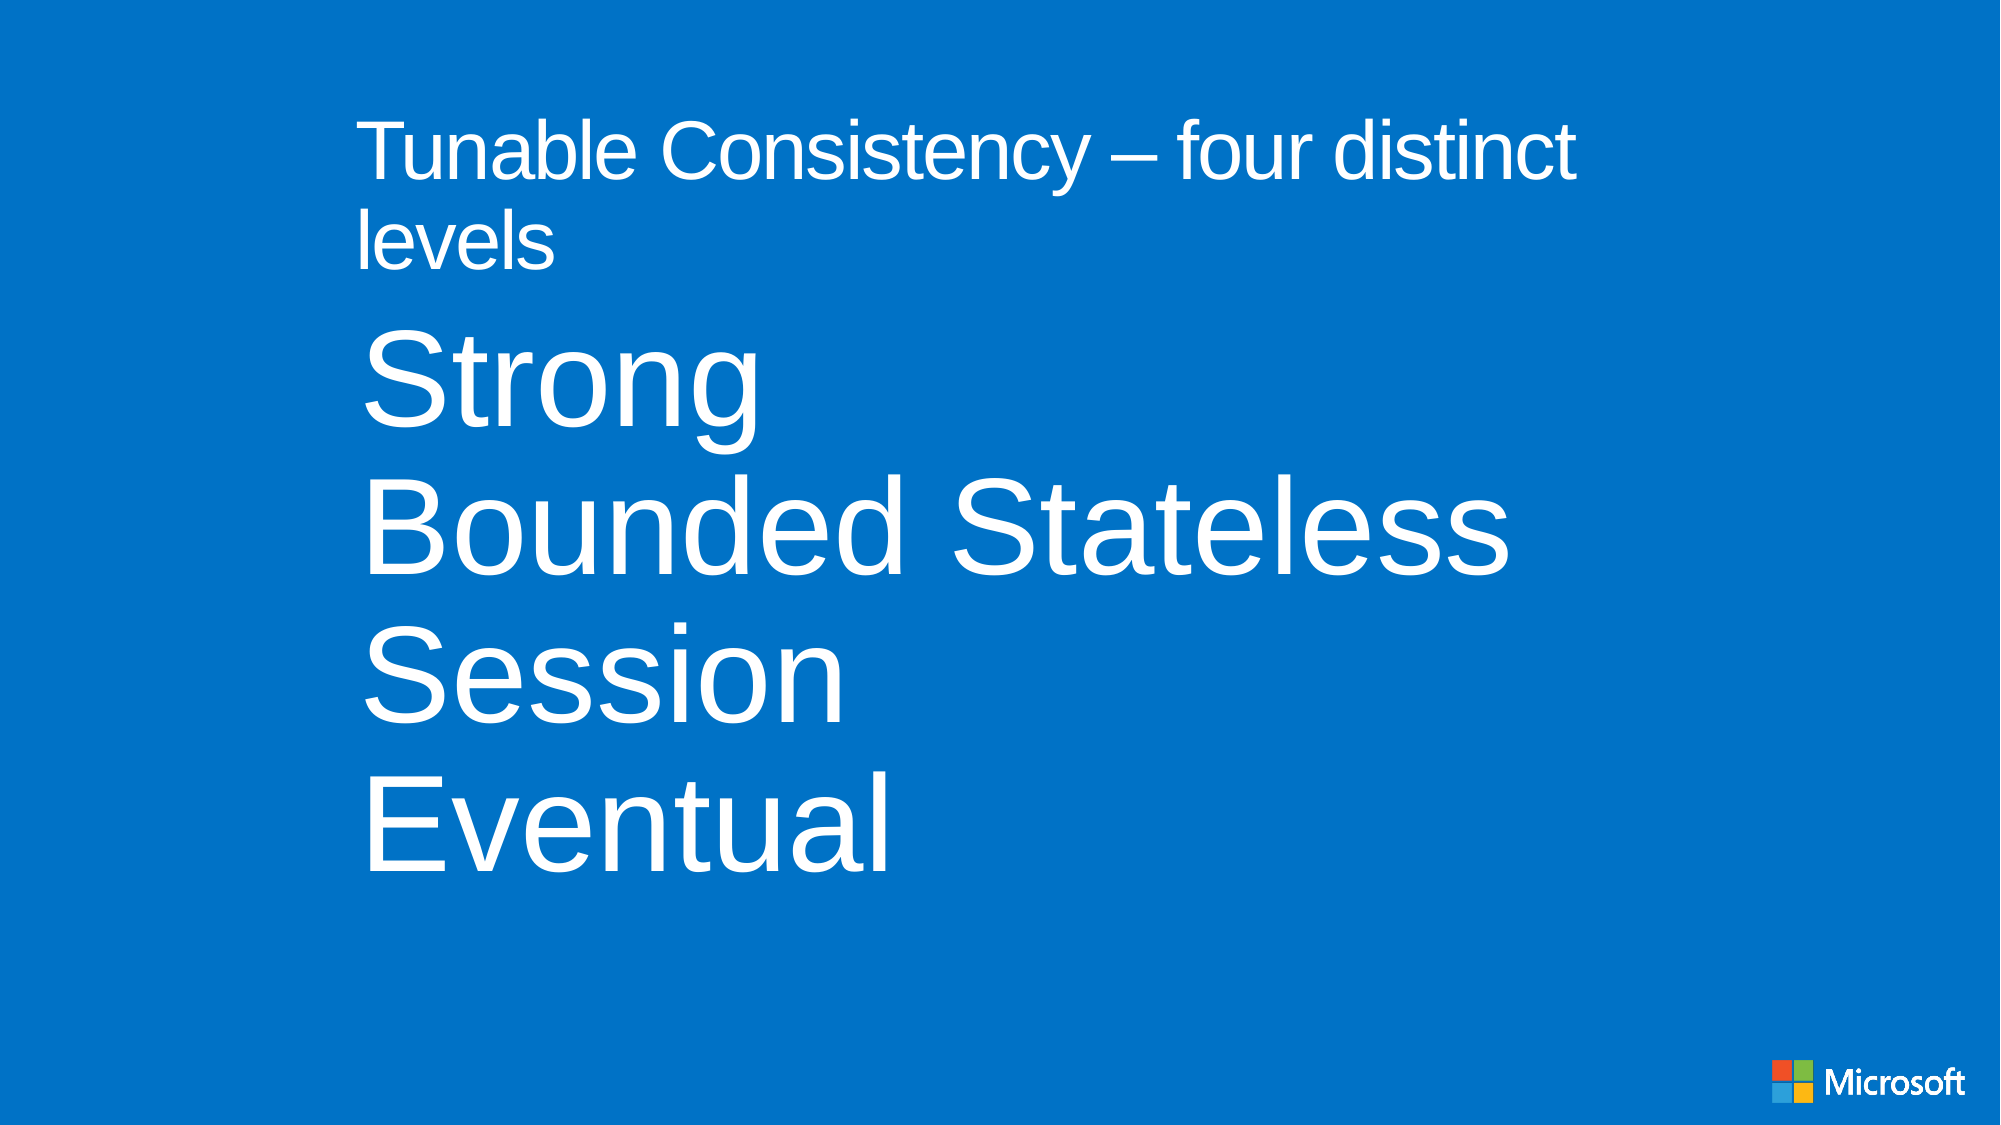

# Tunable Consistency – four distinct levels
Strong
Bounded Stateless
Session
Eventual